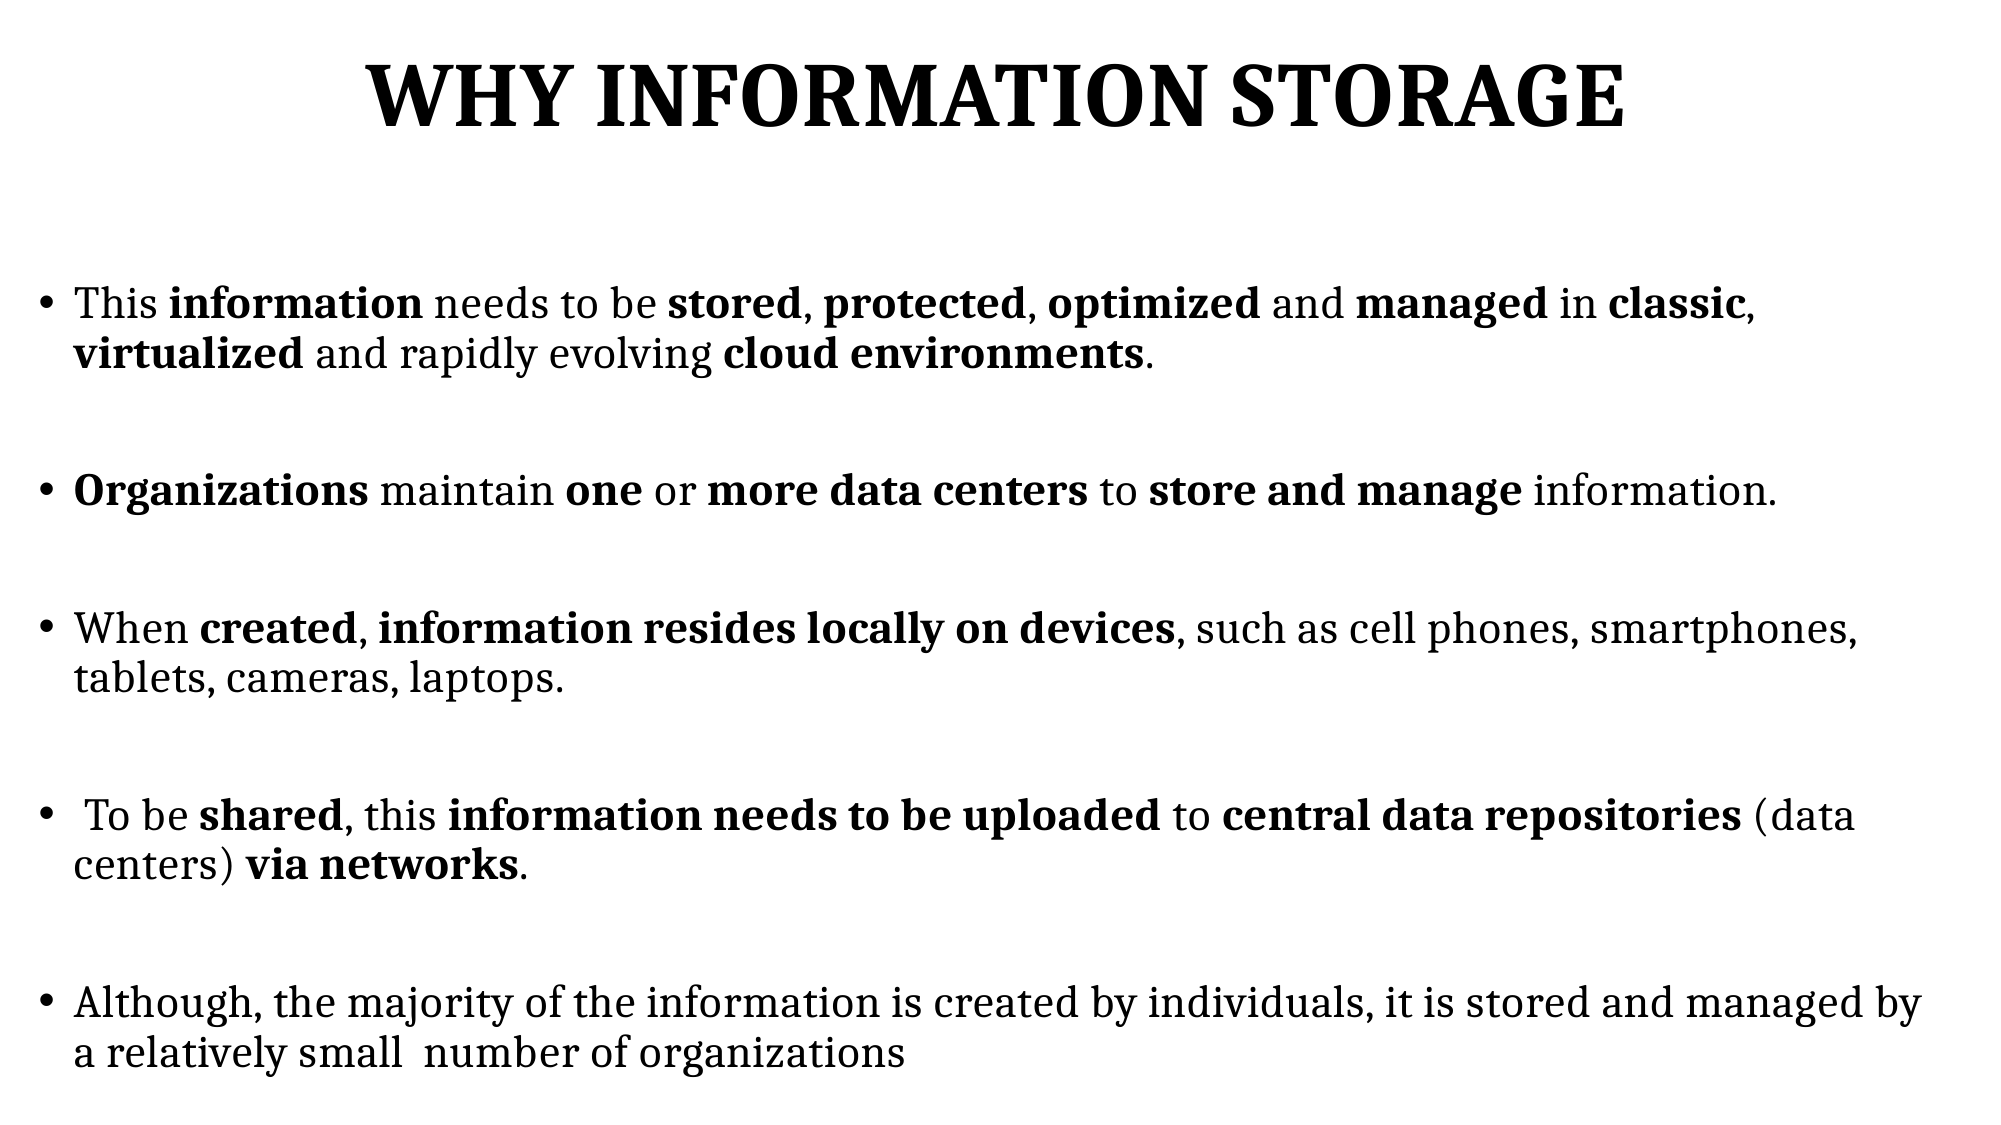

# WHY INFORMATION STORAGE

This information needs to be stored, protected, optimized and managed in classic, virtualized and rapidly evolving cloud environments.

Organizations maintain one or more data centers to store and manage information.

When created, information resides locally on devices, such as cell phones, smartphones, tablets, cameras, laptops.

 To be shared, this information needs to be uploaded to central data repositories (data centers) via networks.

Although, the majority of the information is created by individuals, it is stored and managed by a relatively small  number of organizations